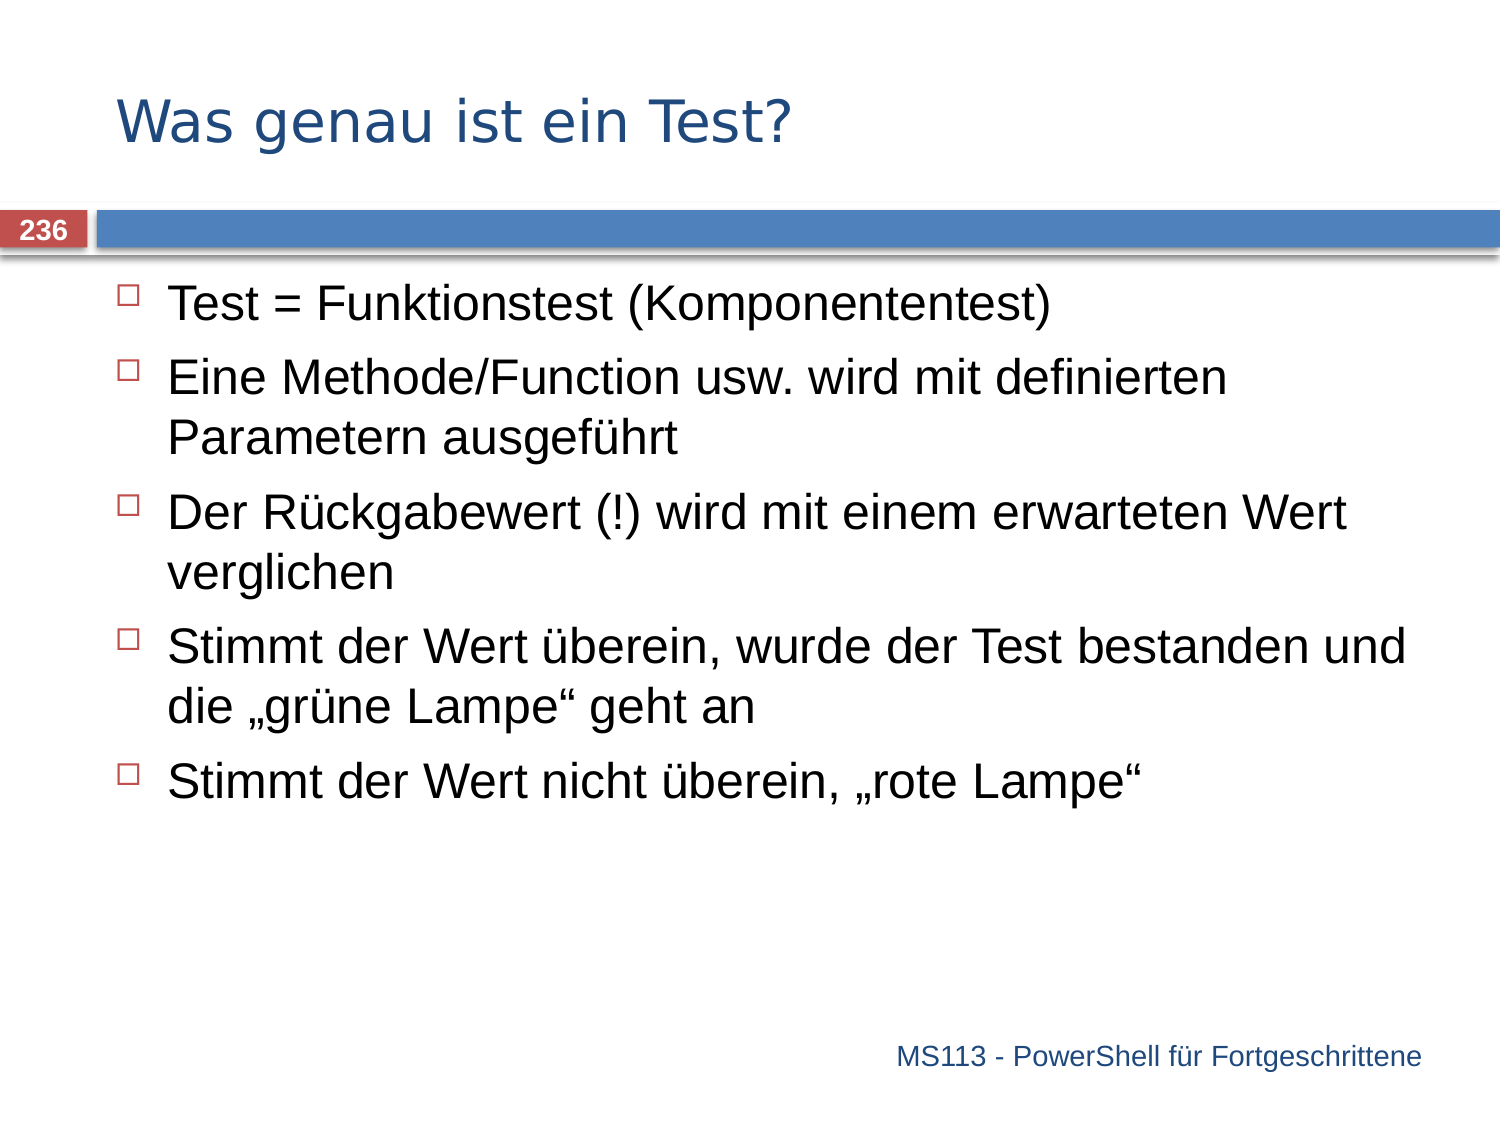

# Was genau ist ein Test?
236
Test = Funktionstest (Komponententest)
Eine Methode/Function usw. wird mit definierten Parametern ausgeführt
Der Rückgabewert (!) wird mit einem erwarteten Wert verglichen
Stimmt der Wert überein, wurde der Test bestanden und die „grüne Lampe“ geht an
Stimmt der Wert nicht überein, „rote Lampe“
MS113 - PowerShell für Fortgeschrittene